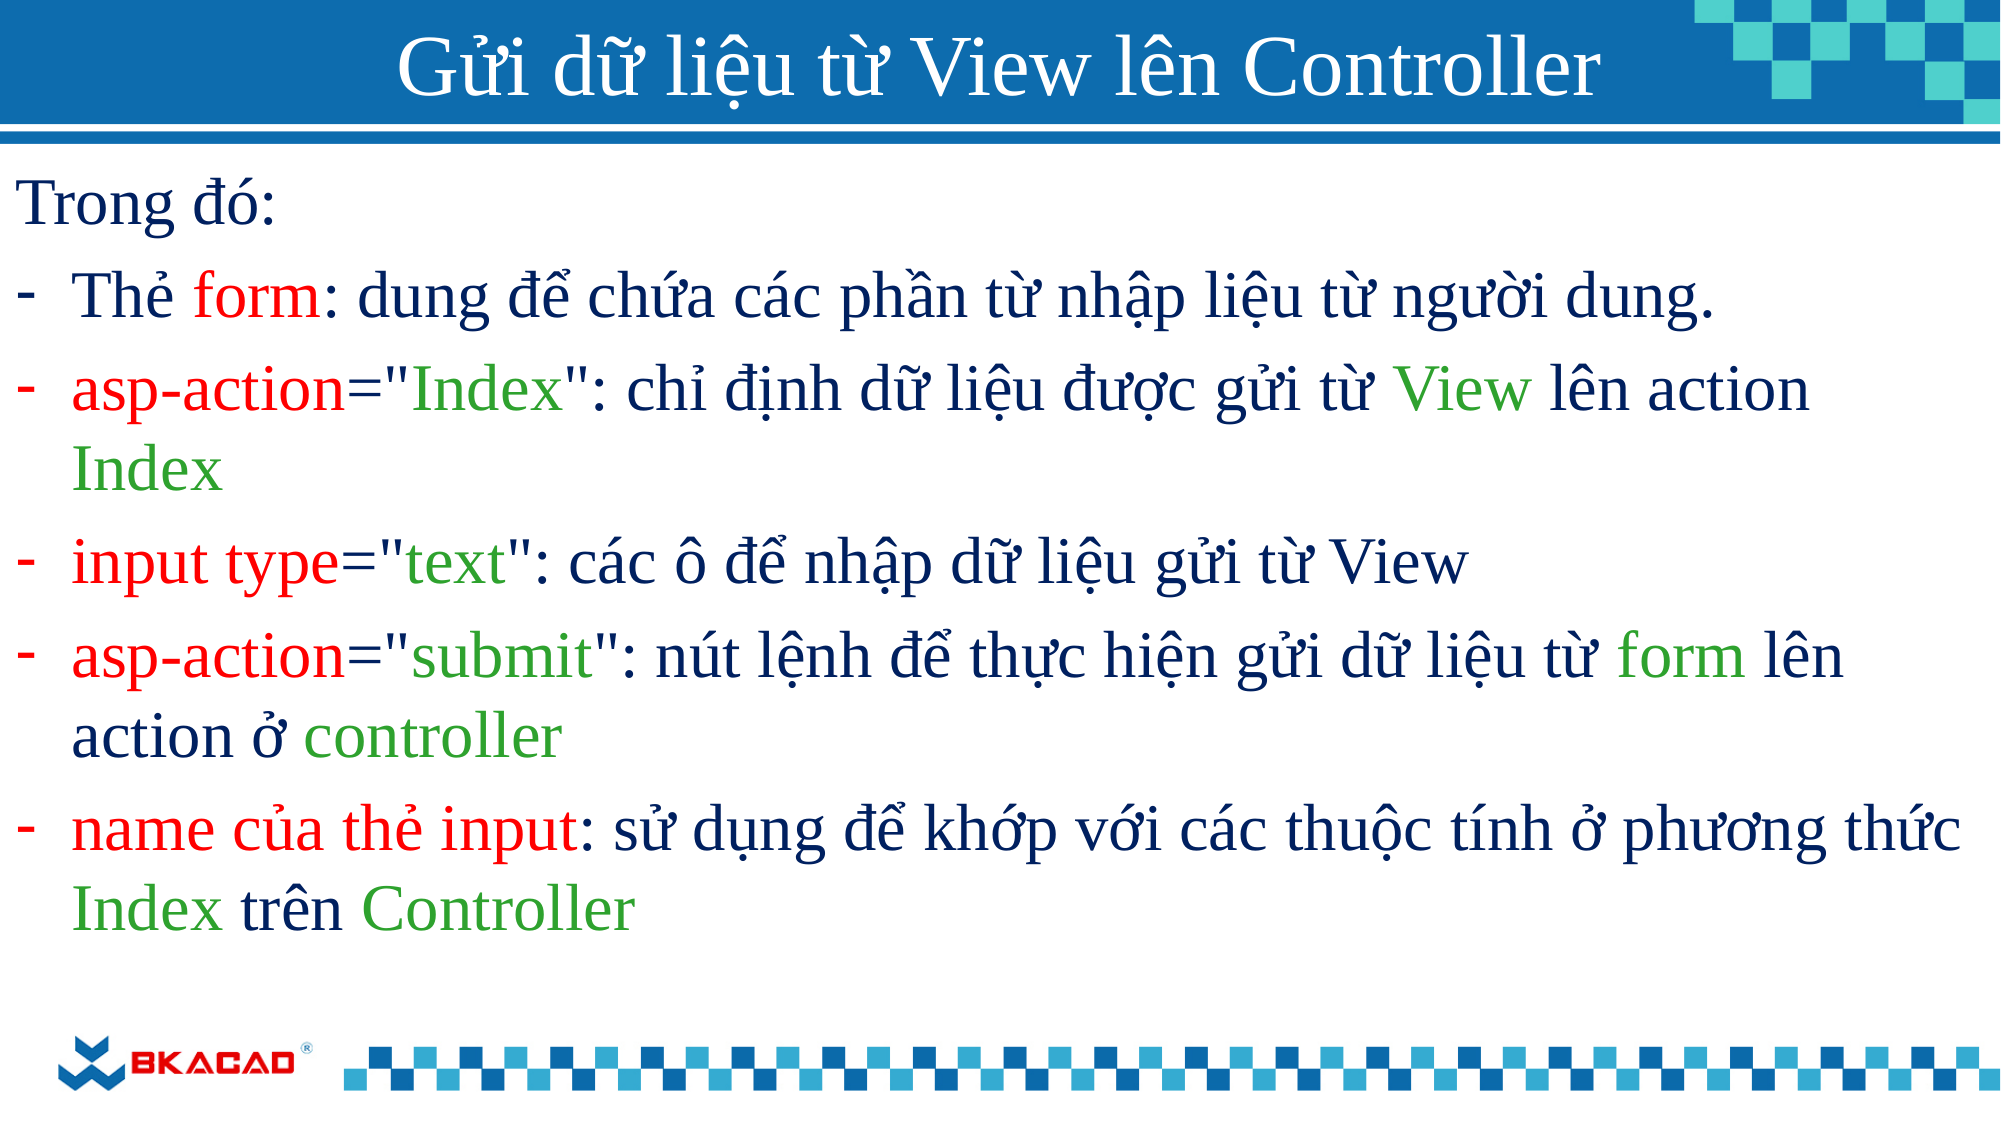

# Gửi dữ liệu từ View lên Controller
Trong đó:
Thẻ form: dung để chứa các phần từ nhập liệu từ người dung.
asp-action="Index": chỉ định dữ liệu được gửi từ View lên action Index
input type="text": các ô để nhập dữ liệu gửi từ View
asp-action="submit": nút lệnh để thực hiện gửi dữ liệu từ form lên action ở controller
name của thẻ input: sử dụng để khớp với các thuộc tính ở phương thức Index trên Controller